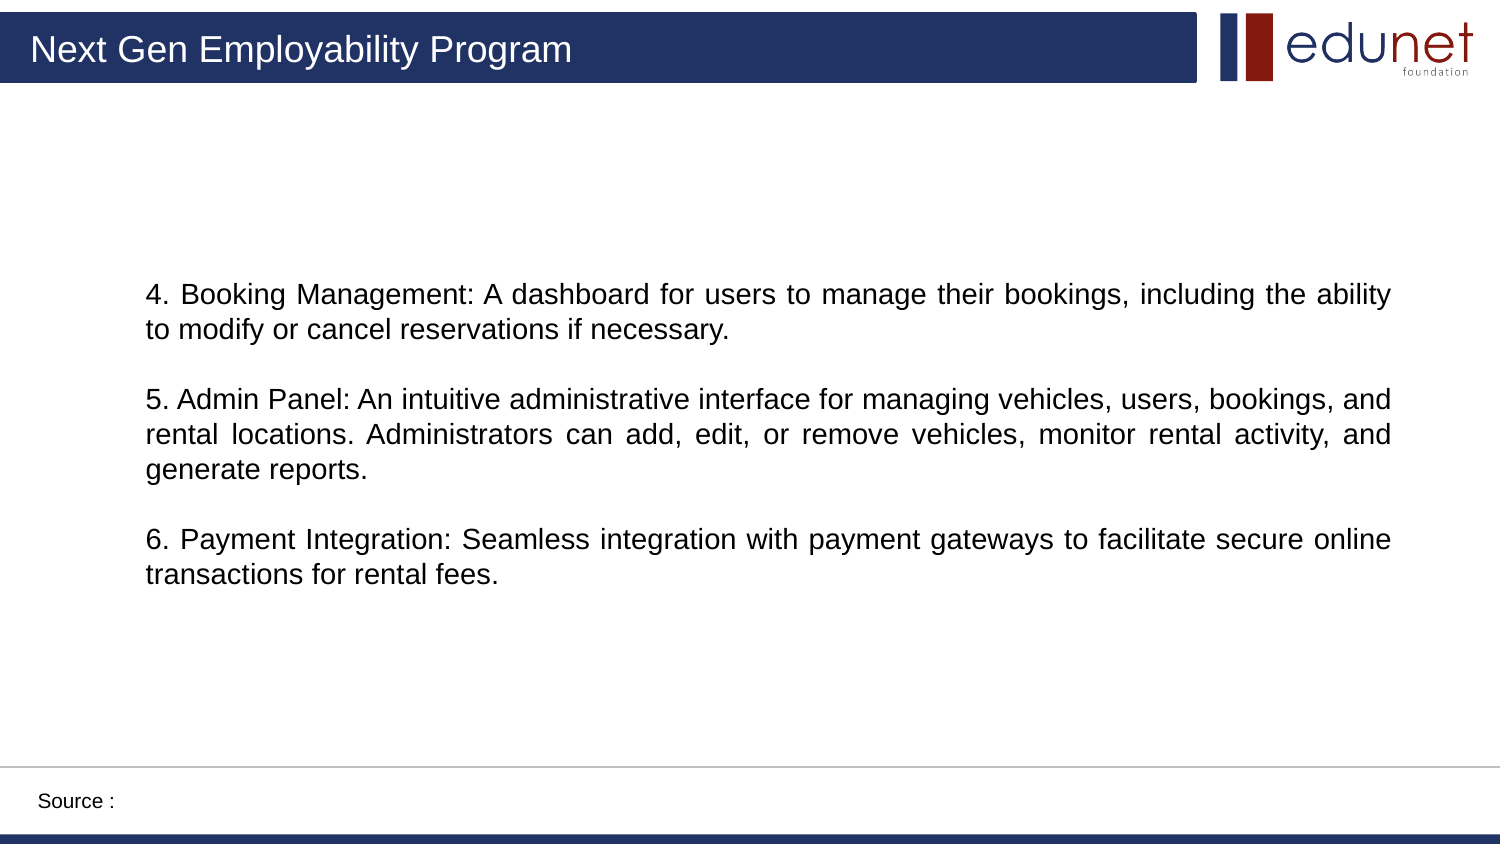

4. Booking Management: A dashboard for users to manage their bookings, including the ability to modify or cancel reservations if necessary.

5. Admin Panel: An intuitive administrative interface for managing vehicles, users, bookings, and rental locations. Administrators can add, edit, or remove vehicles, monitor rental activity, and generate reports.

6. Payment Integration: Seamless integration with payment gateways to facilitate secure online transactions for rental fees.

Source :